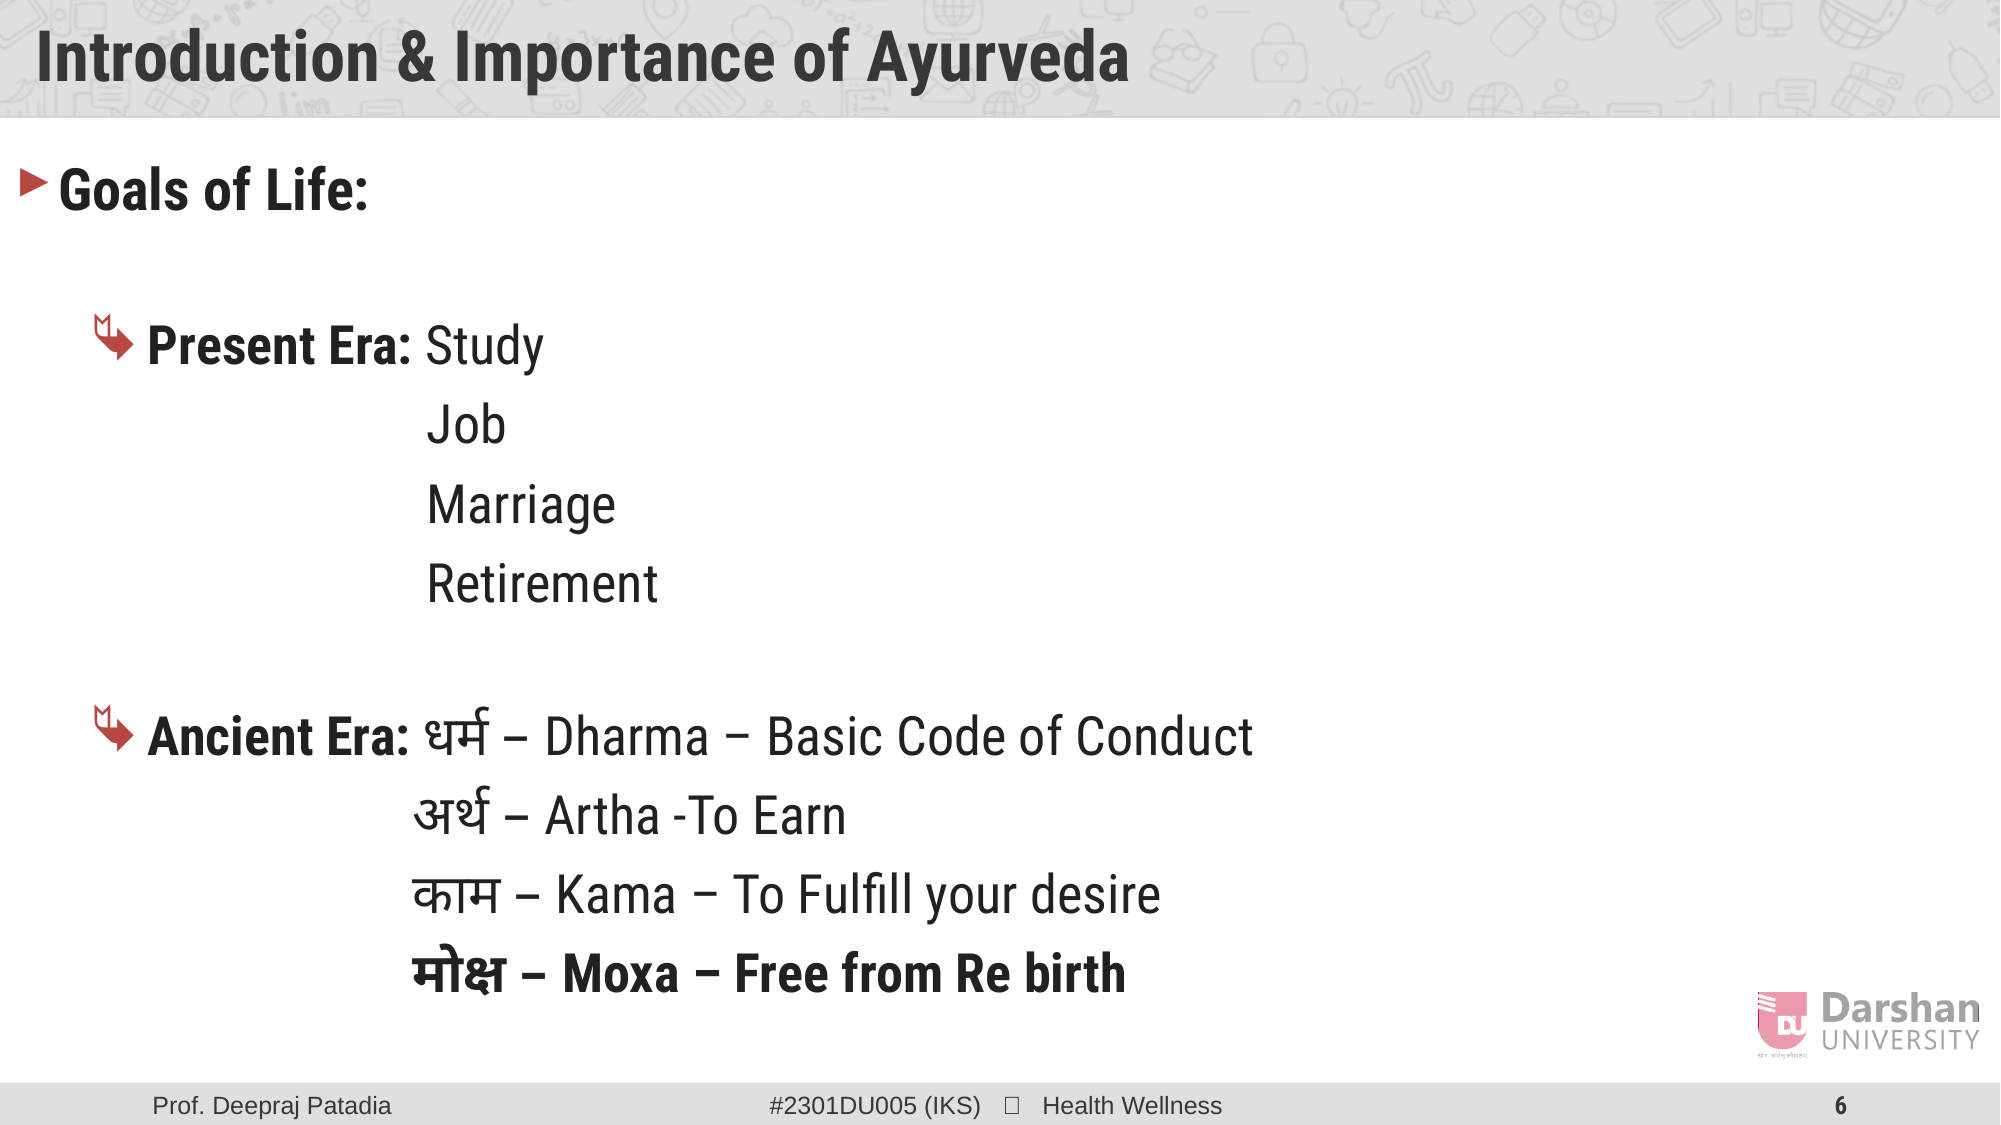

# Introduction & Importance of Ayurveda
Goals of Life:

Present Era: Study
Job
Marriage
Retirement

Ancient Era: धर्म – Dharma – Basic Code of Conduct
अर्थ – Artha -To Earn
काम – Kama – To Fulfill your desire
मोक्ष – Moxa – Free from Re birth